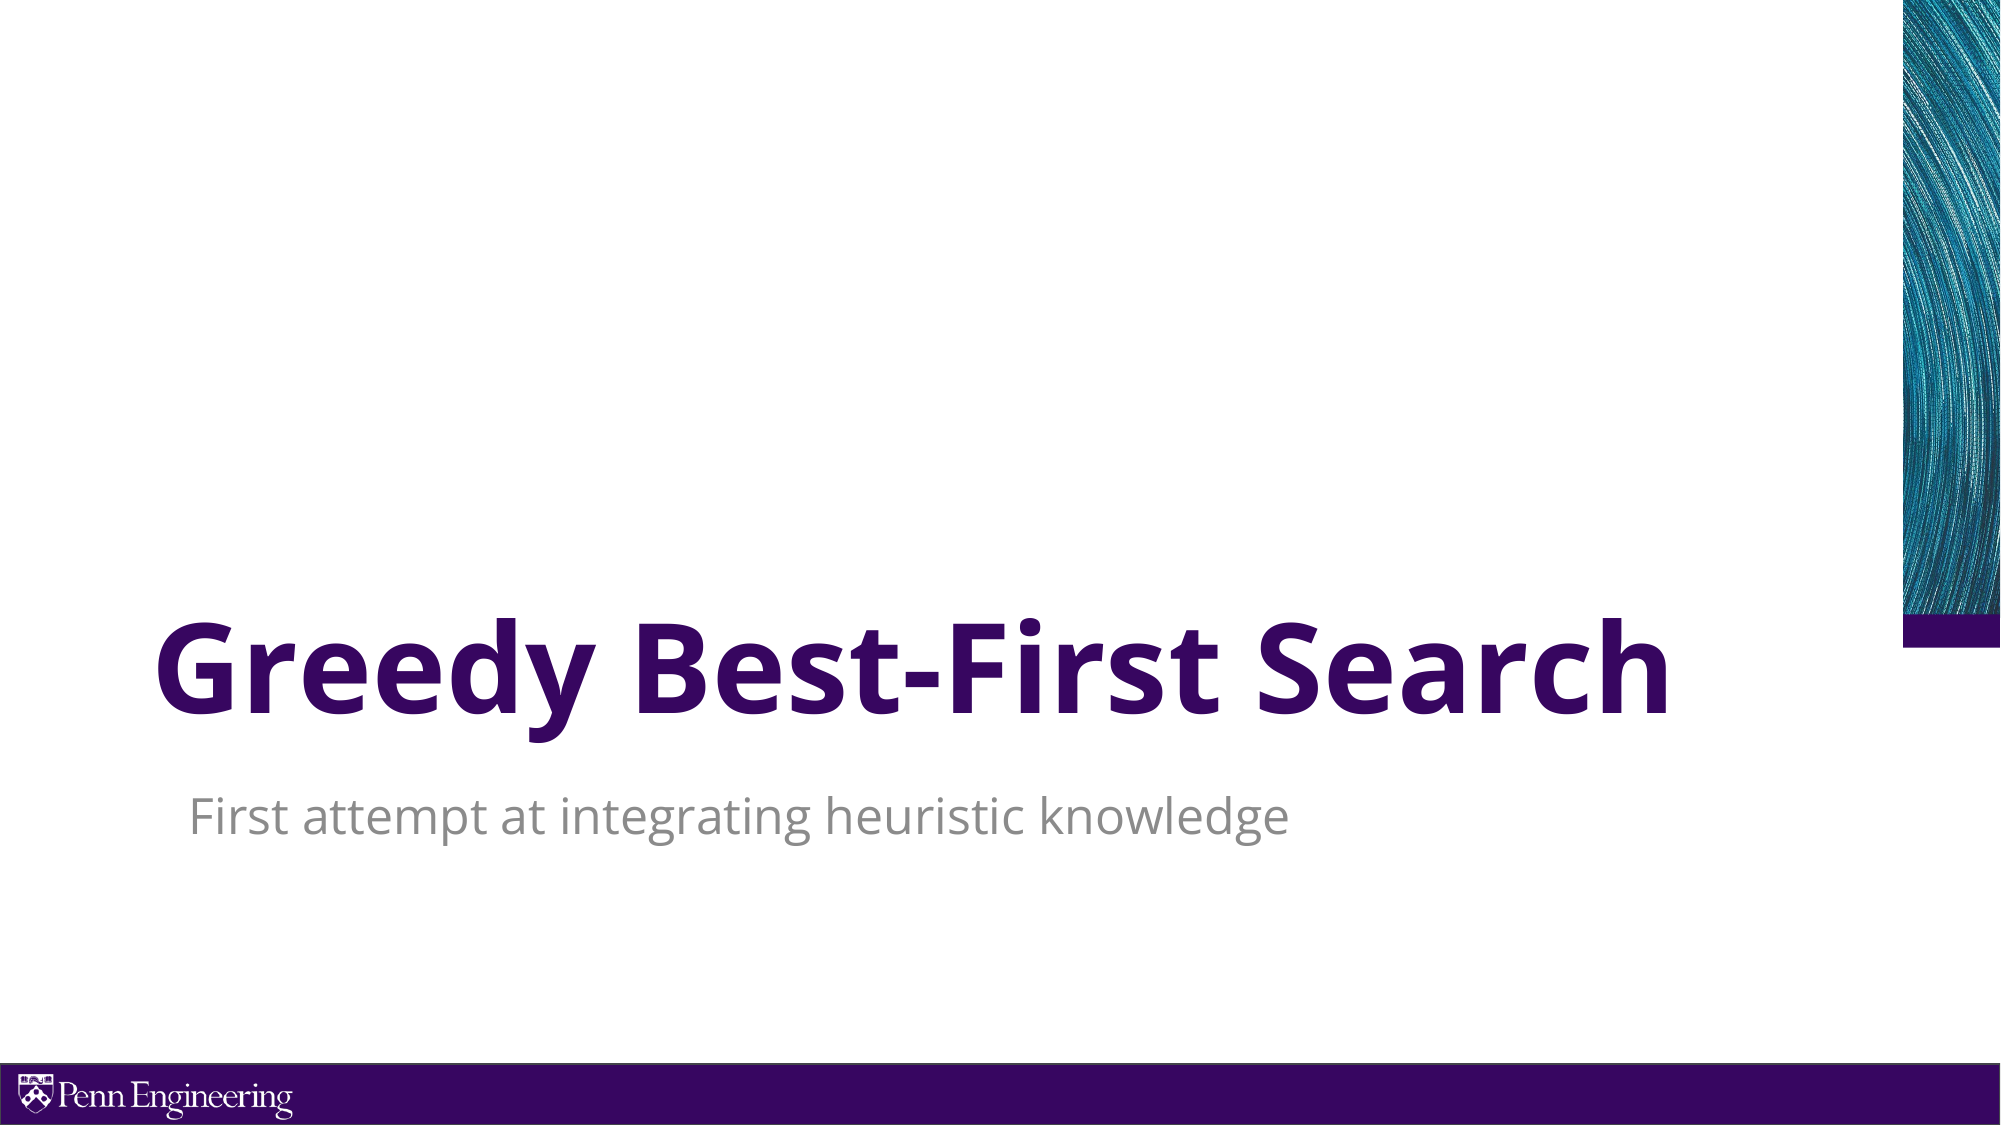

# Greedy Best-First Search
First attempt at integrating heuristic knowledge